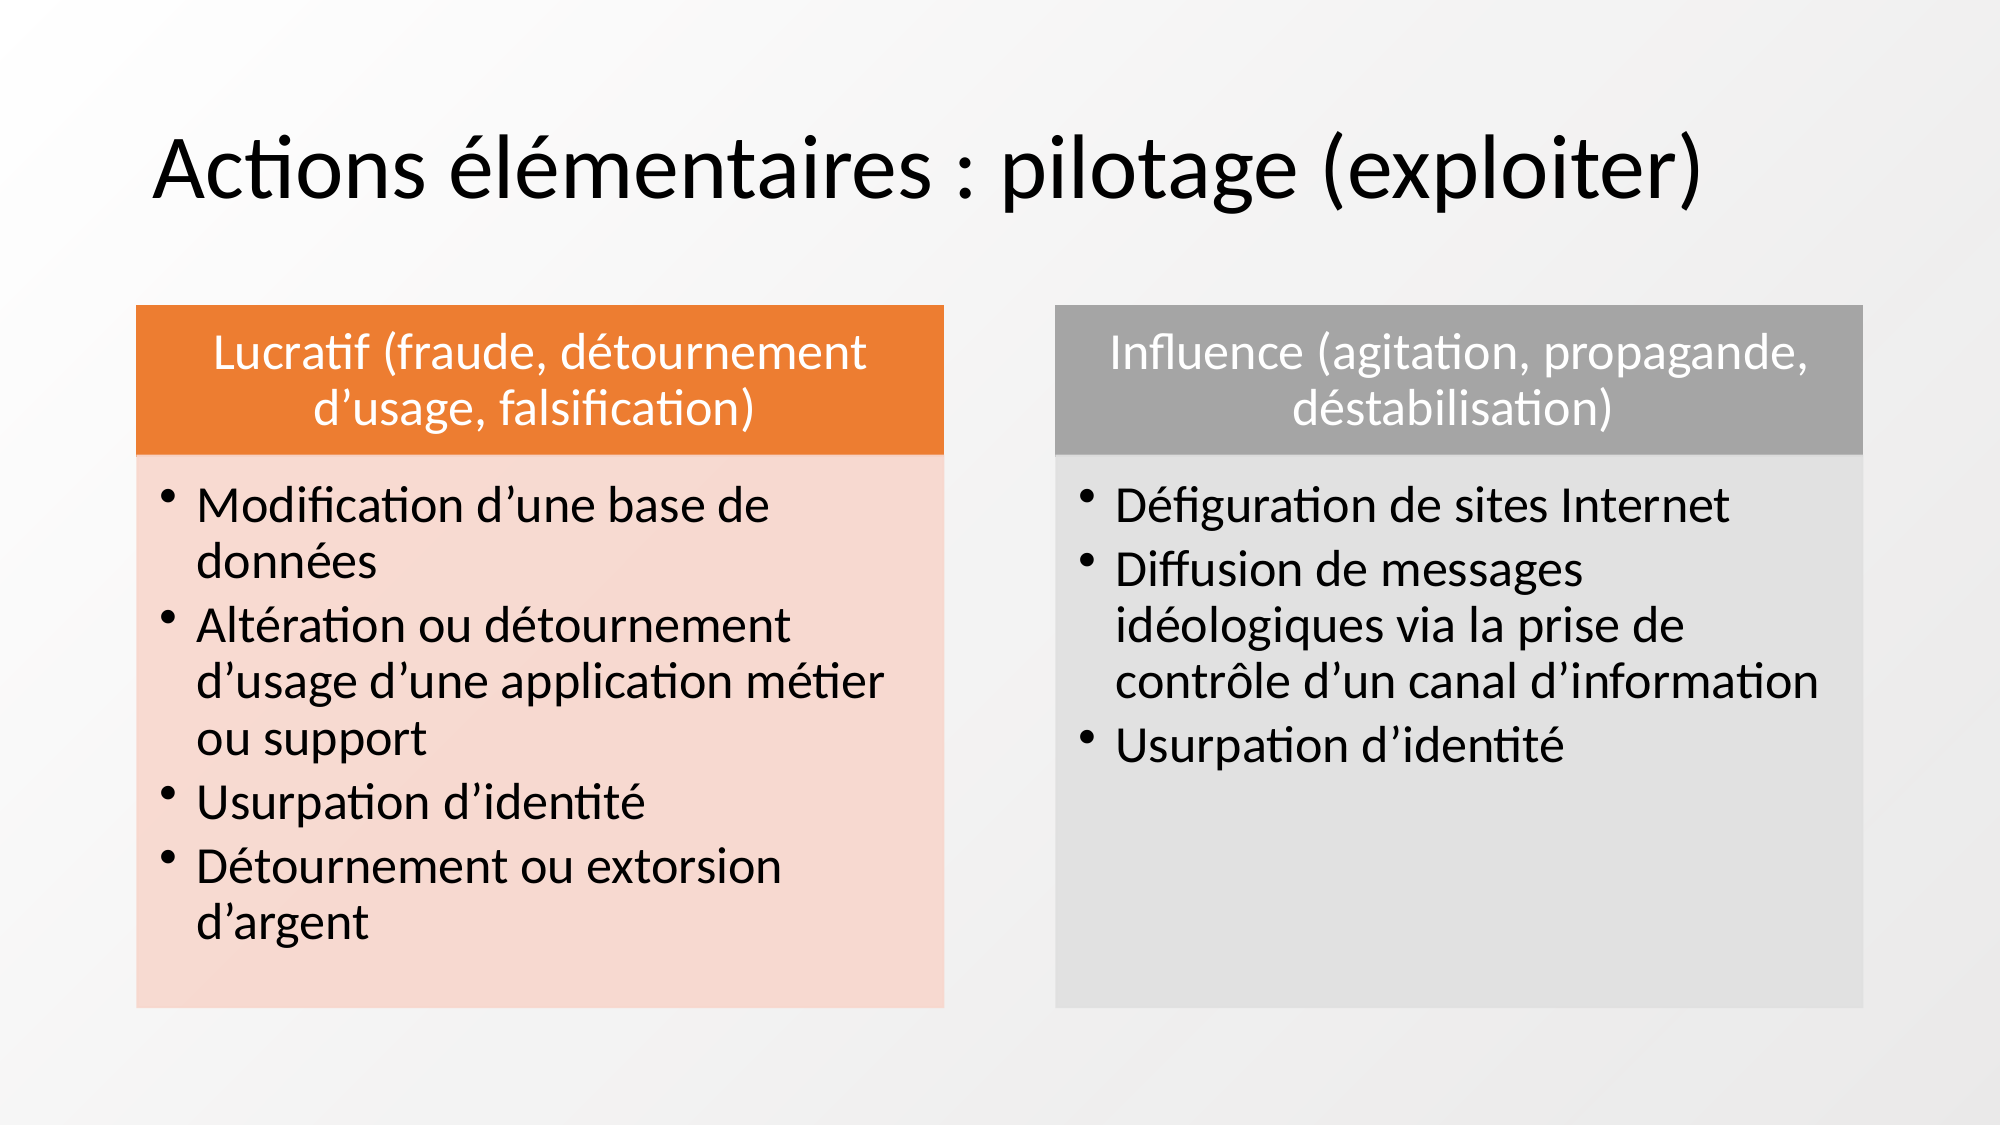

# Actions élémentaires : pilotage (exploiter)
Lucratif (fraude, détournement d’usage, falsification)
Modification d’une base de données
Altération ou détournement d’usage d’une application métier ou support
Usurpation d’identité
Détournement ou extorsion d’argent
Influence (agitation, propagande, déstabilisation)
Défiguration de sites Internet
Diffusion de messages idéologiques via la prise de contrôle d’un canal d’information
Usurpation d’identité